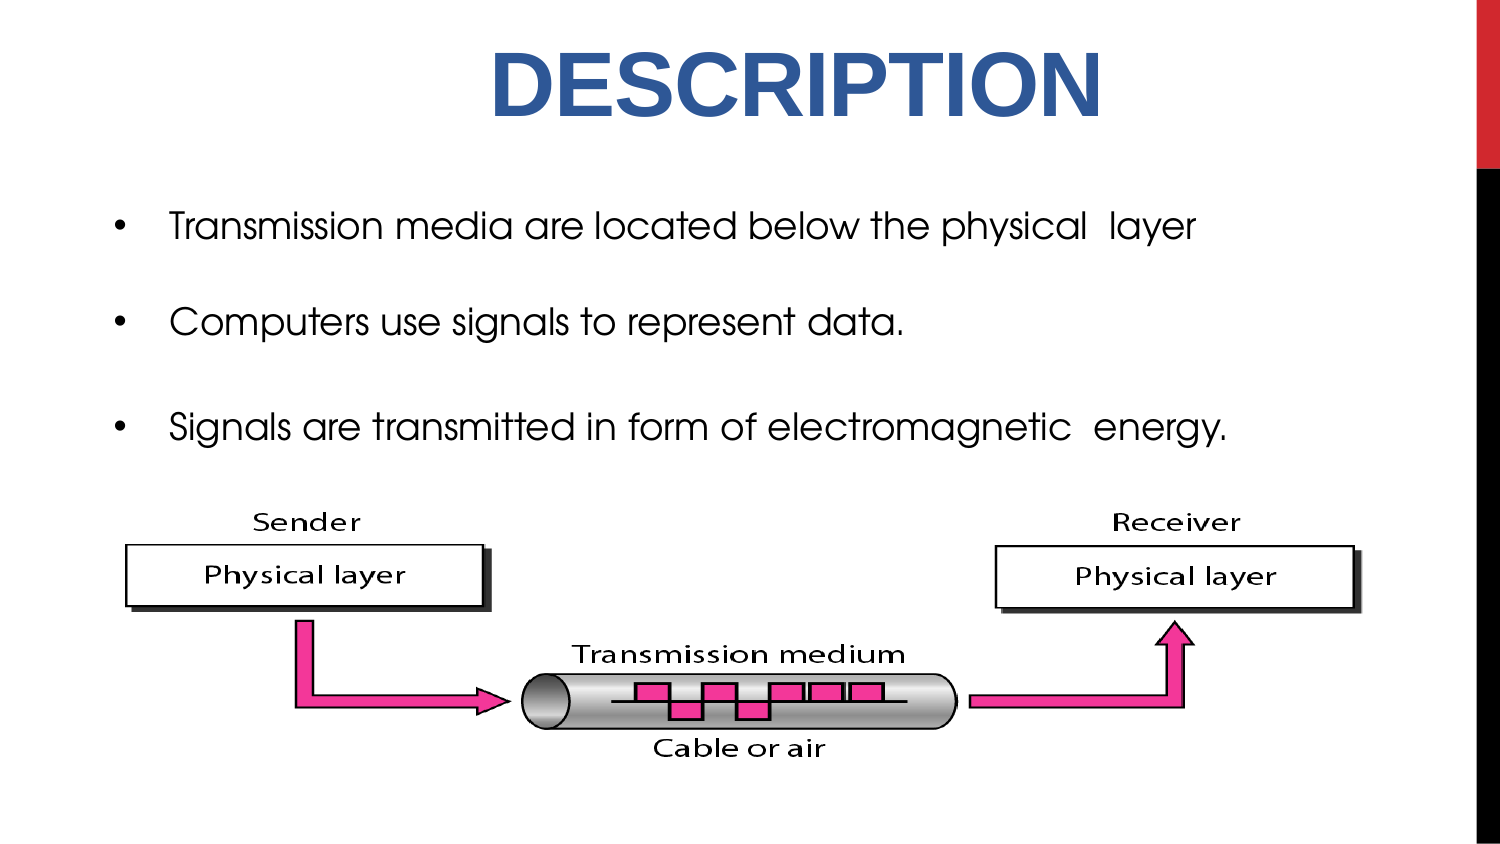

# Description
Transmission media are located below the physical  layer

Computers use signals to represent data.

Signals are transmitted in form of electromagnetic  energy.